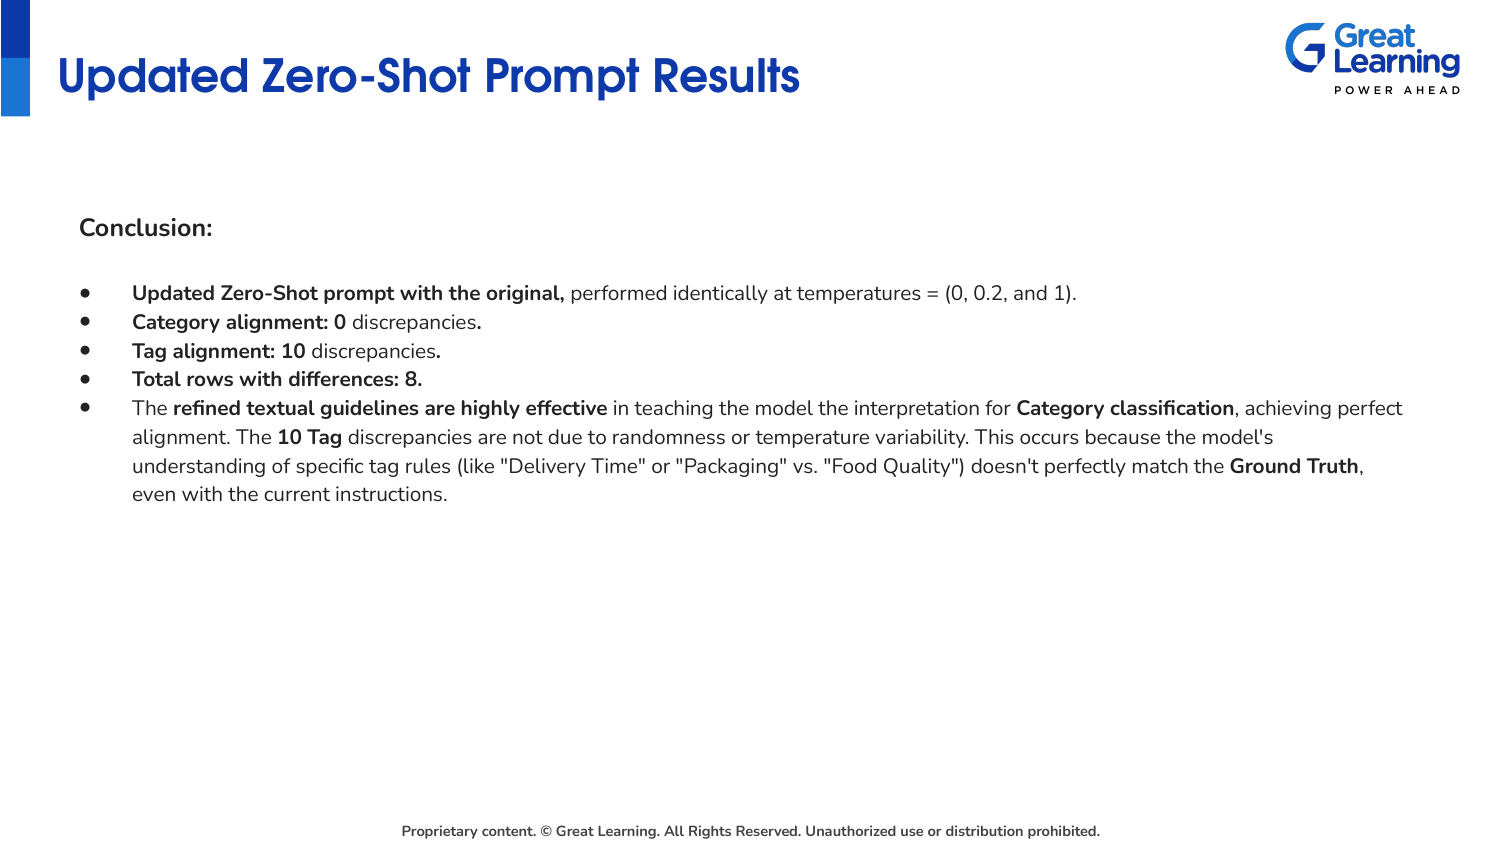

# Updated Zero-Shot Prompt Results

Conclusion:

Updated Zero-Shot prompt with the original, performed identically at temperatures = (0, 0.2, and 1).
Category alignment: 0 discrepancies.
Tag alignment: 10 discrepancies.
Total rows with differences: 8.
The refined textual guidelines are highly effective in teaching the model the interpretation for Category classification, achieving perfect alignment. The 10 Tag discrepancies are not due to randomness or temperature variability. This occurs because the model's understanding of specific tag rules (like "Delivery Time" or "Packaging" vs. "Food Quality") doesn't perfectly match the Ground Truth, even with the current instructions.